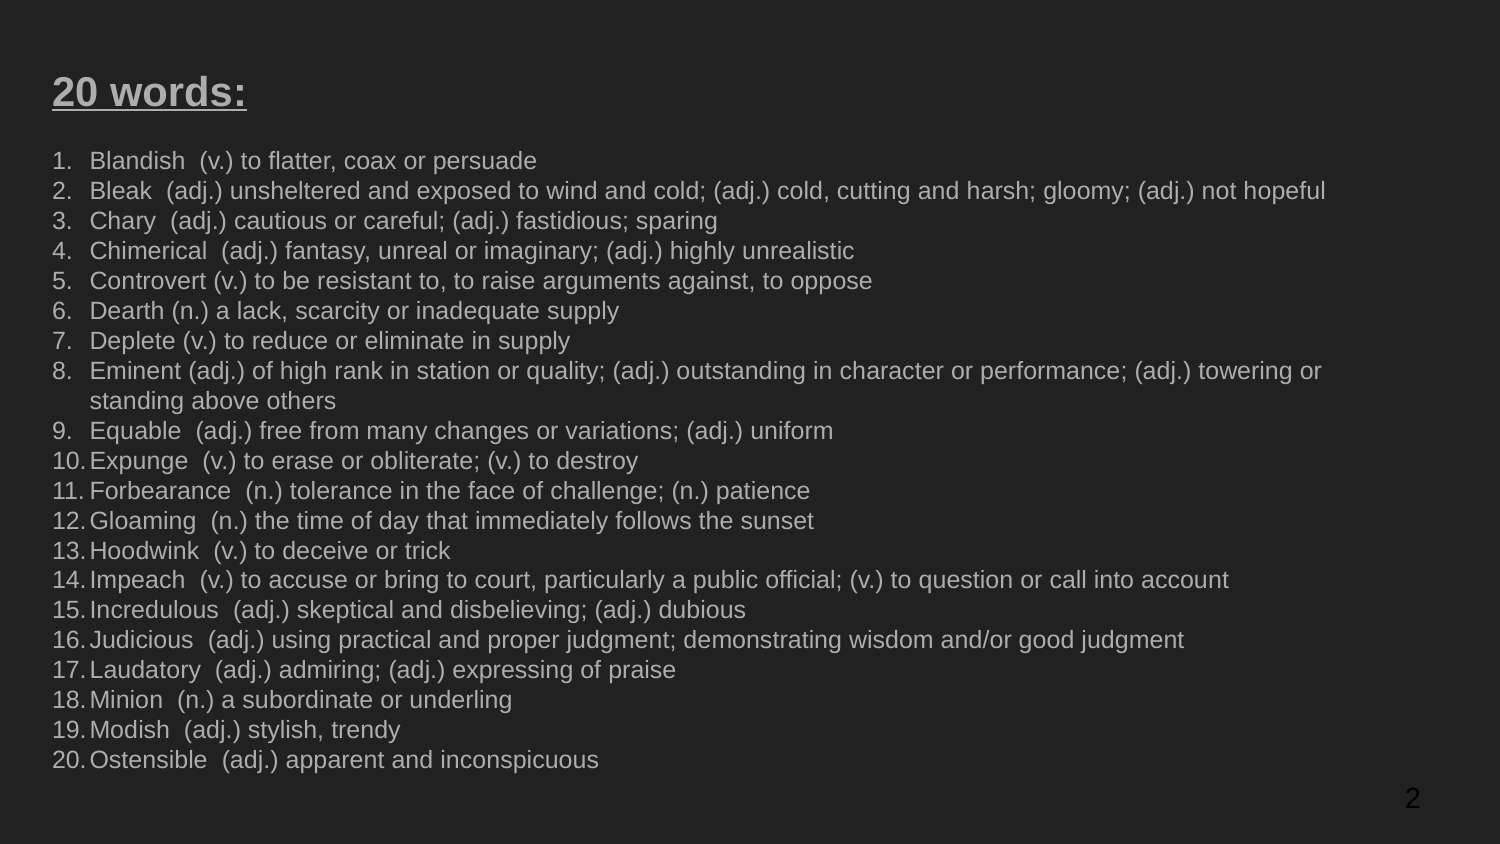

20 words:

Blandish  (v.) to flatter, coax or persuade
Bleak  (adj.) unsheltered and exposed to wind and cold; (adj.) cold, cutting and harsh; gloomy; (adj.) not hopeful
Chary  (adj.) cautious or careful; (adj.) fastidious; sparing
Chimerical  (adj.) fantasy, unreal or imaginary; (adj.) highly unrealistic
Controvert (v.) to be resistant to, to raise arguments against, to oppose
Dearth (n.) a lack, scarcity or inadequate supply
Deplete (v.) to reduce or eliminate in supply
Eminent (adj.) of high rank in station or quality; (adj.) outstanding in character or performance; (adj.) towering or standing above others
Equable  (adj.) free from many changes or variations; (adj.) uniform
Expunge  (v.) to erase or obliterate; (v.) to destroy
Forbearance  (n.) tolerance in the face of challenge; (n.) patience
Gloaming  (n.) the time of day that immediately follows the sunset
Hoodwink  (v.) to deceive or trick
Impeach  (v.) to accuse or bring to court, particularly a public official; (v.) to question or call into account
Incredulous  (adj.) skeptical and disbelieving; (adj.) dubious
Judicious  (adj.) using practical and proper judgment; demonstrating wisdom and/or good judgment
Laudatory  (adj.) admiring; (adj.) expressing of praise
Minion  (n.) a subordinate or underling
Modish  (adj.) stylish, trendy
Ostensible  (adj.) apparent and inconspicuous

2